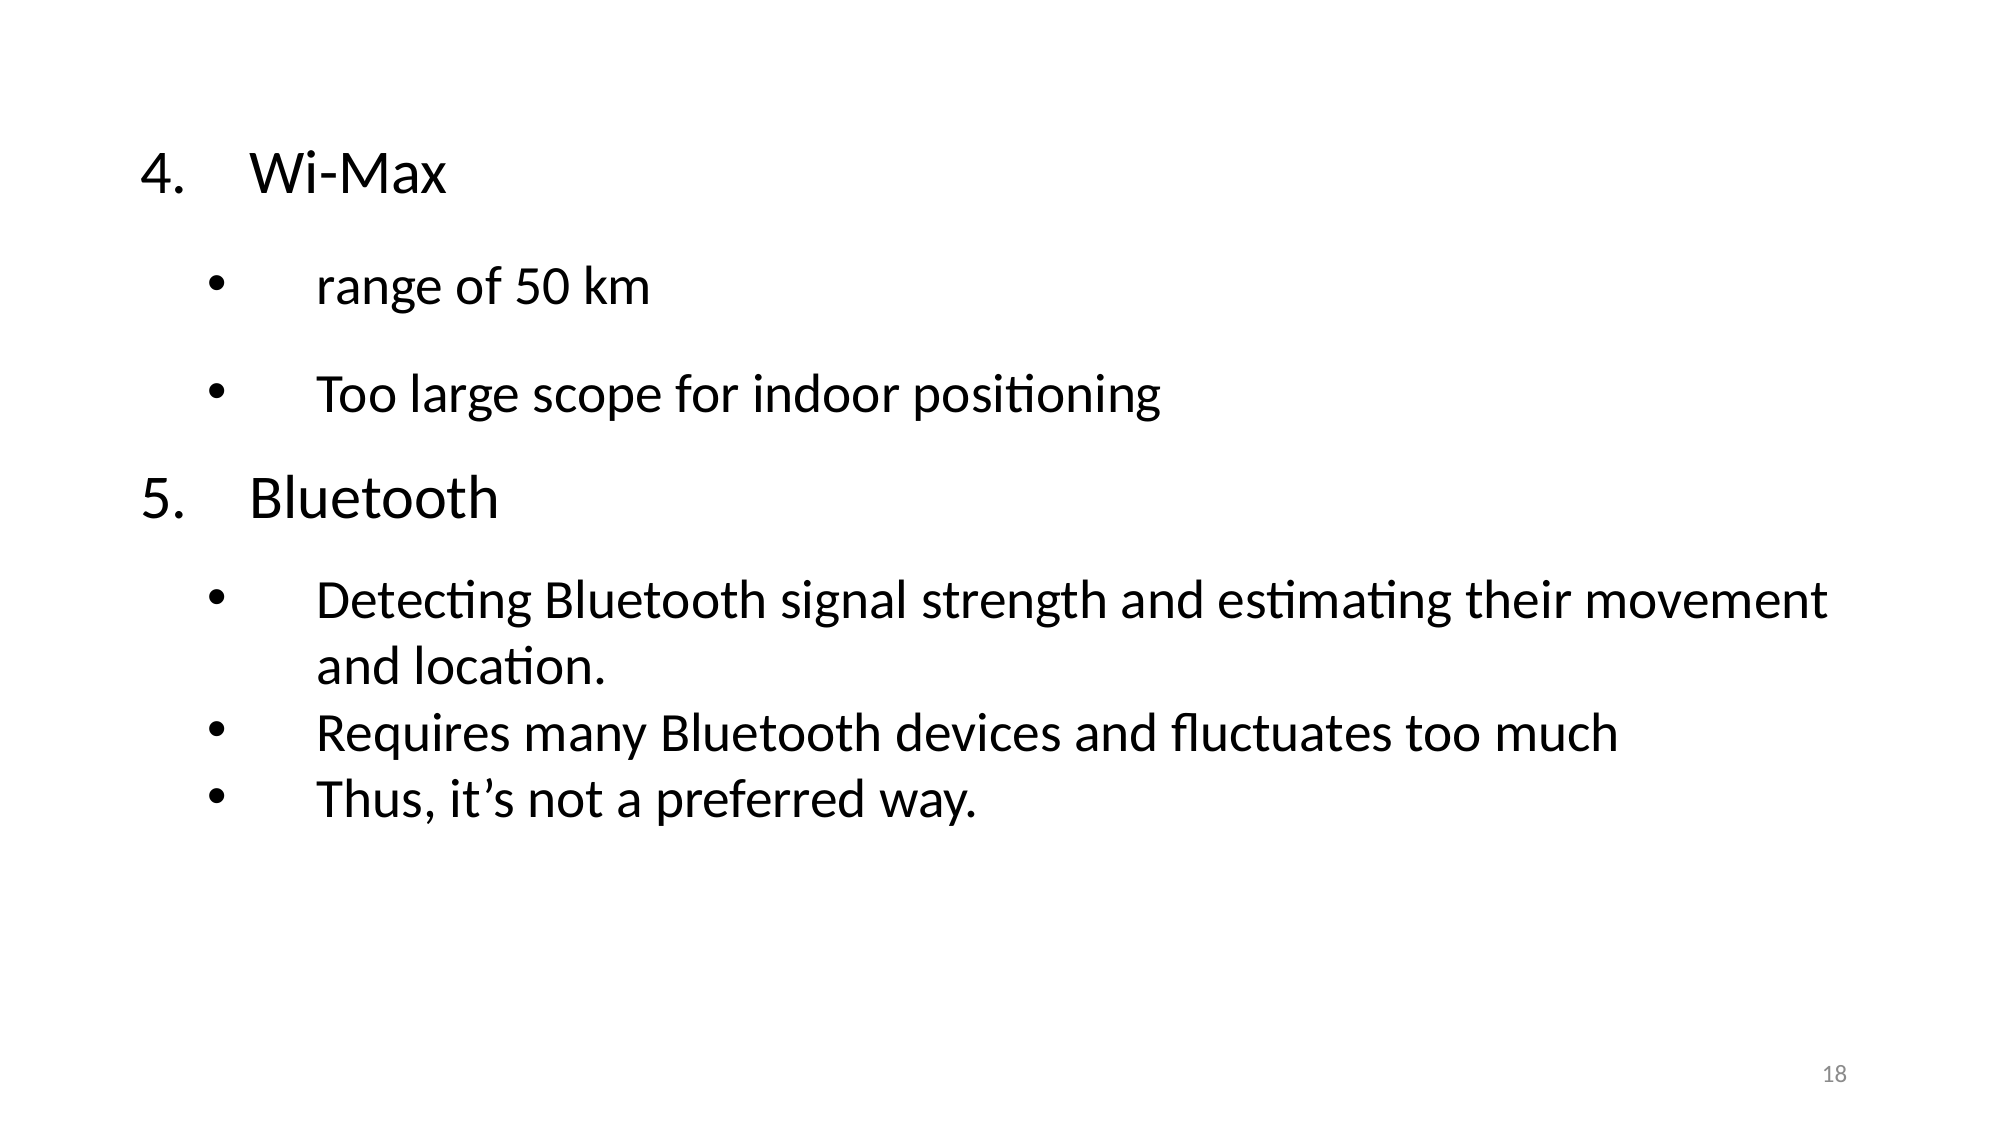

Wi-Max
range of 50 km
Too large scope for indoor positioning
Bluetooth
Detecting Bluetooth signal strength and estimating their movement and location.
Requires many Bluetooth devices and fluctuates too much
Thus, it’s not a preferred way.

18